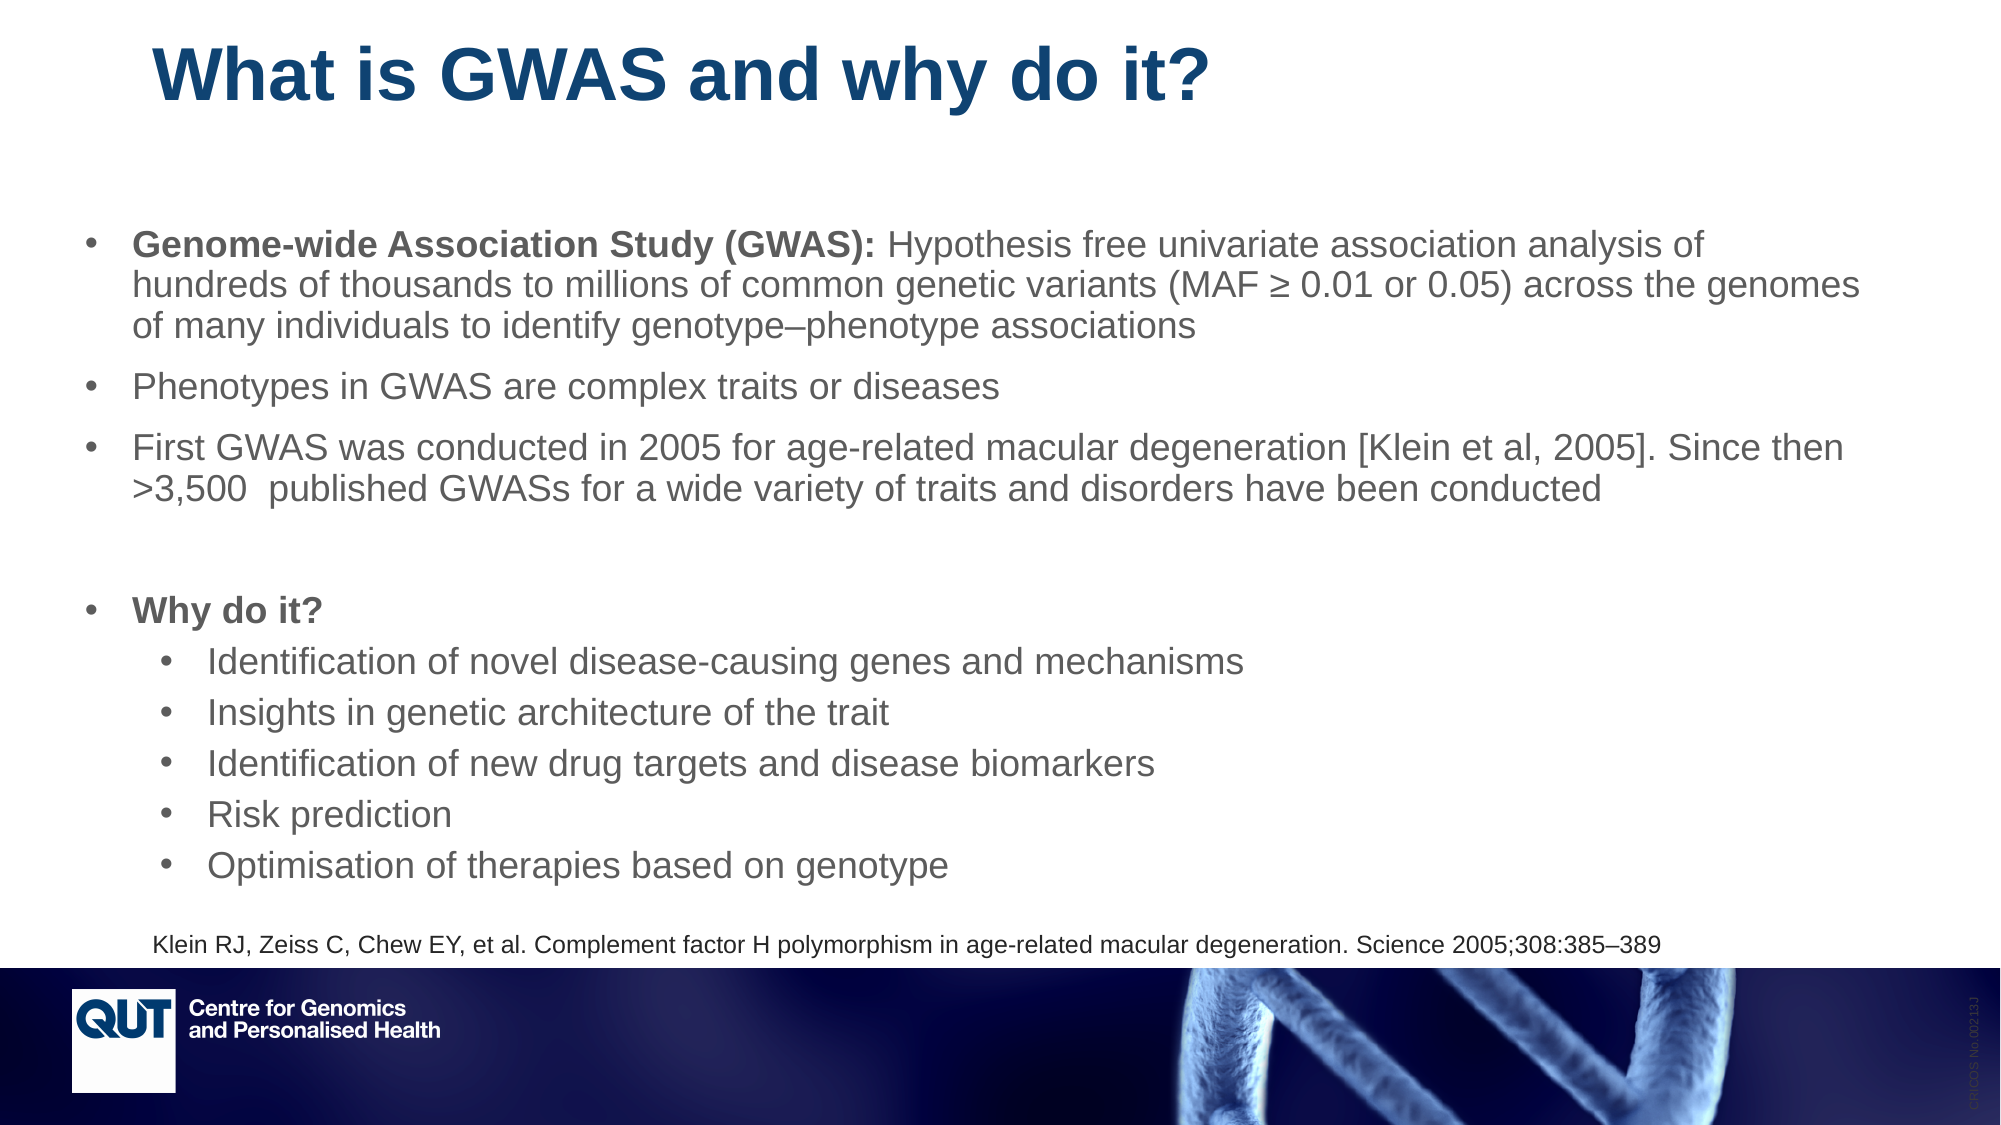

What is GWAS and why do it?
Genome-wide Association Study (GWAS): Hypothesis free univariate association analysis of hundreds of thousands to millions of common genetic variants (MAF ≥ 0.01 or 0.05) across the genomes of many individuals to identify genotype–phenotype associations
Phenotypes in GWAS are complex traits or diseases
First GWAS was conducted in 2005 for age-related macular degeneration [Klein et al, 2005]. Since then >3,500  published GWASs for a wide variety of traits and disorders have been conducted

Why do it?
Identification of novel disease-causing genes and mechanisms
Insights in genetic architecture of the trait
Identification of new drug targets and disease biomarkers
Risk prediction
Optimisation of therapies based on genotype
Klein RJ, Zeiss C, Chew EY, et al. Complement factor H polymorphism in age-related macular degeneration. Science 2005;308:385–389